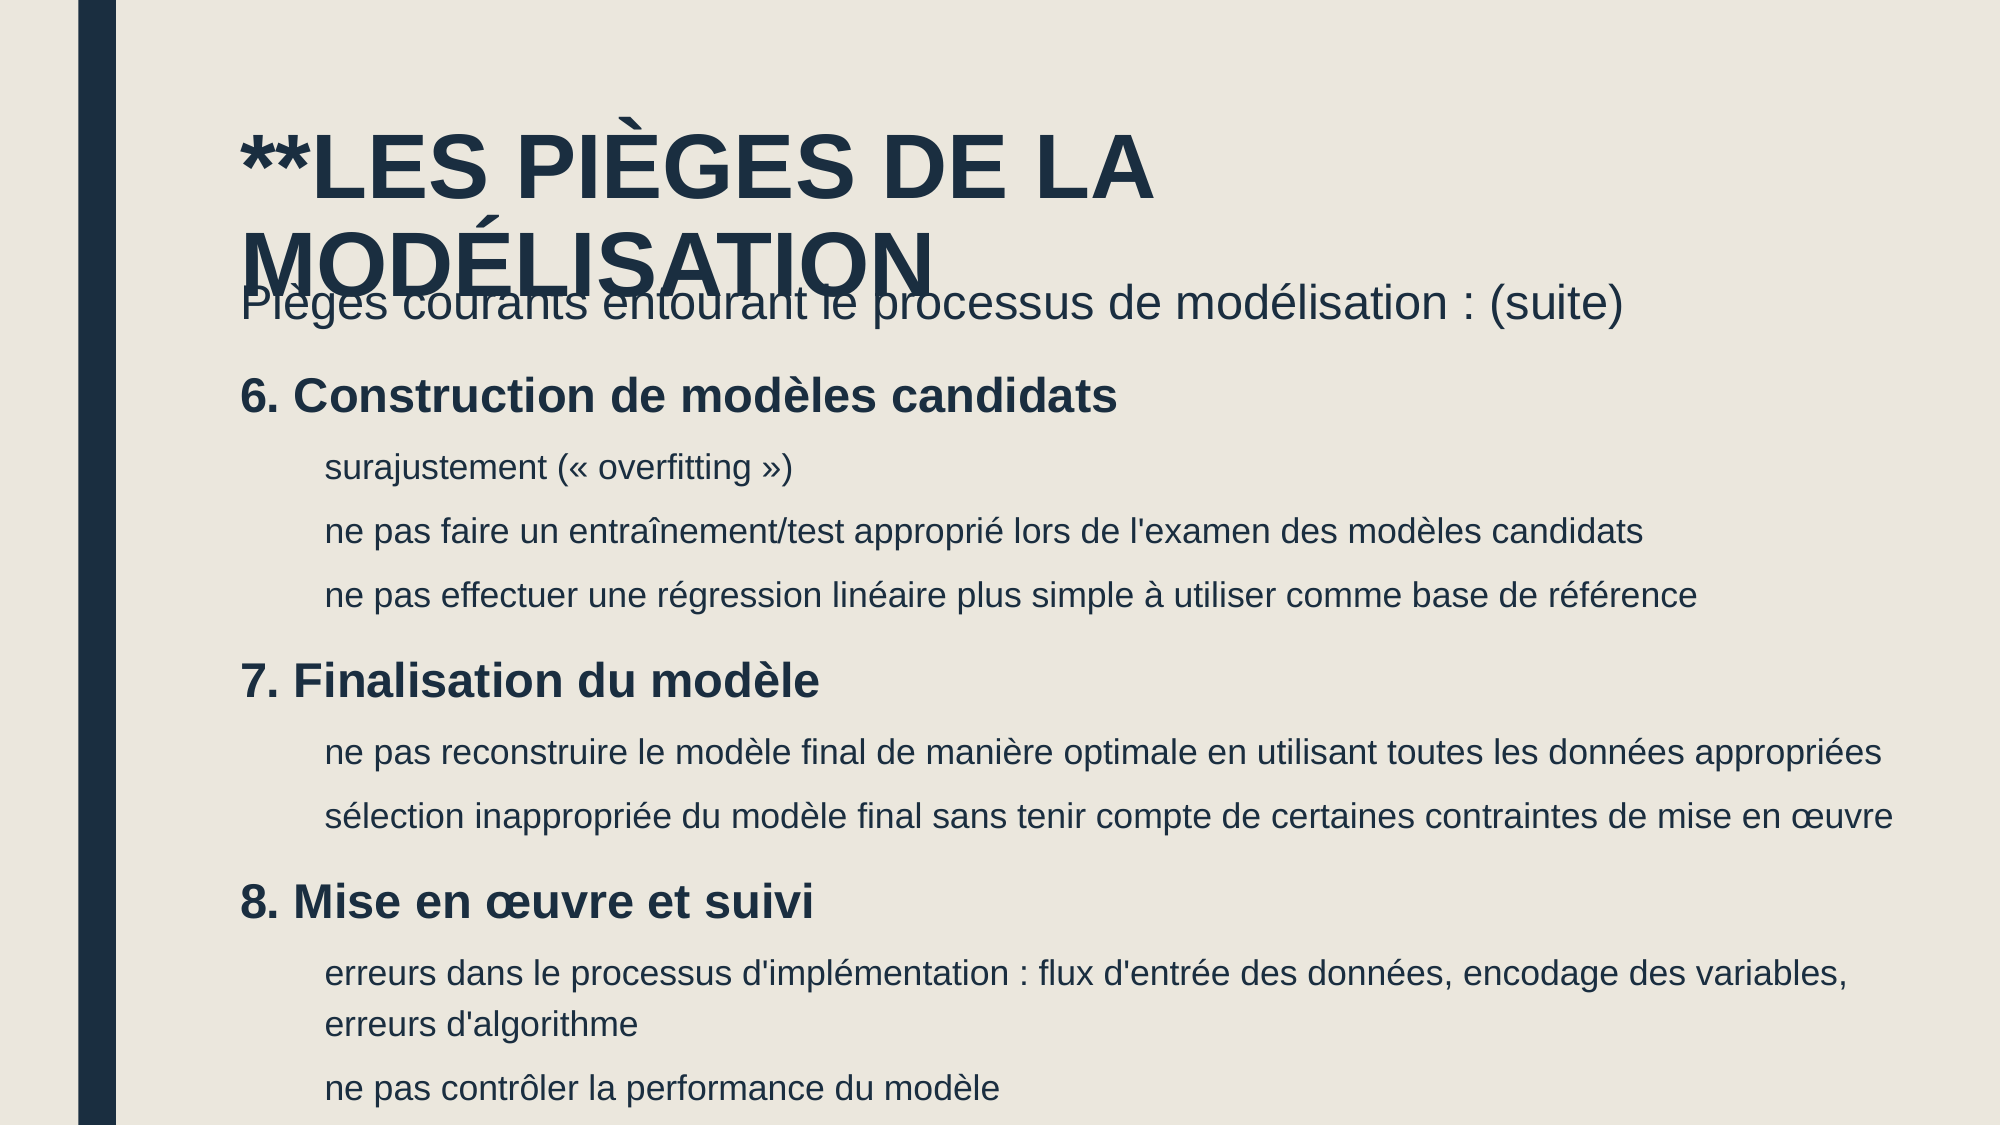

# **LES PIÈGES DE LA MODÉLISATION
Pièges courants entourant le processus de modélisation : (suite)
6. Construction de modèles candidats
surajustement (« overfitting »)
ne pas faire un entraînement/test approprié lors de l'examen des modèles candidats
ne pas effectuer une régression linéaire plus simple à utiliser comme base de référence
7. Finalisation du modèle
ne pas reconstruire le modèle final de manière optimale en utilisant toutes les données appropriées
sélection inappropriée du modèle final sans tenir compte de certaines contraintes de mise en œuvre
8. Mise en œuvre et suivi
erreurs dans le processus d'implémentation : flux d'entrée des données, encodage des variables, erreurs d'algorithme
ne pas contrôler la performance du modèle